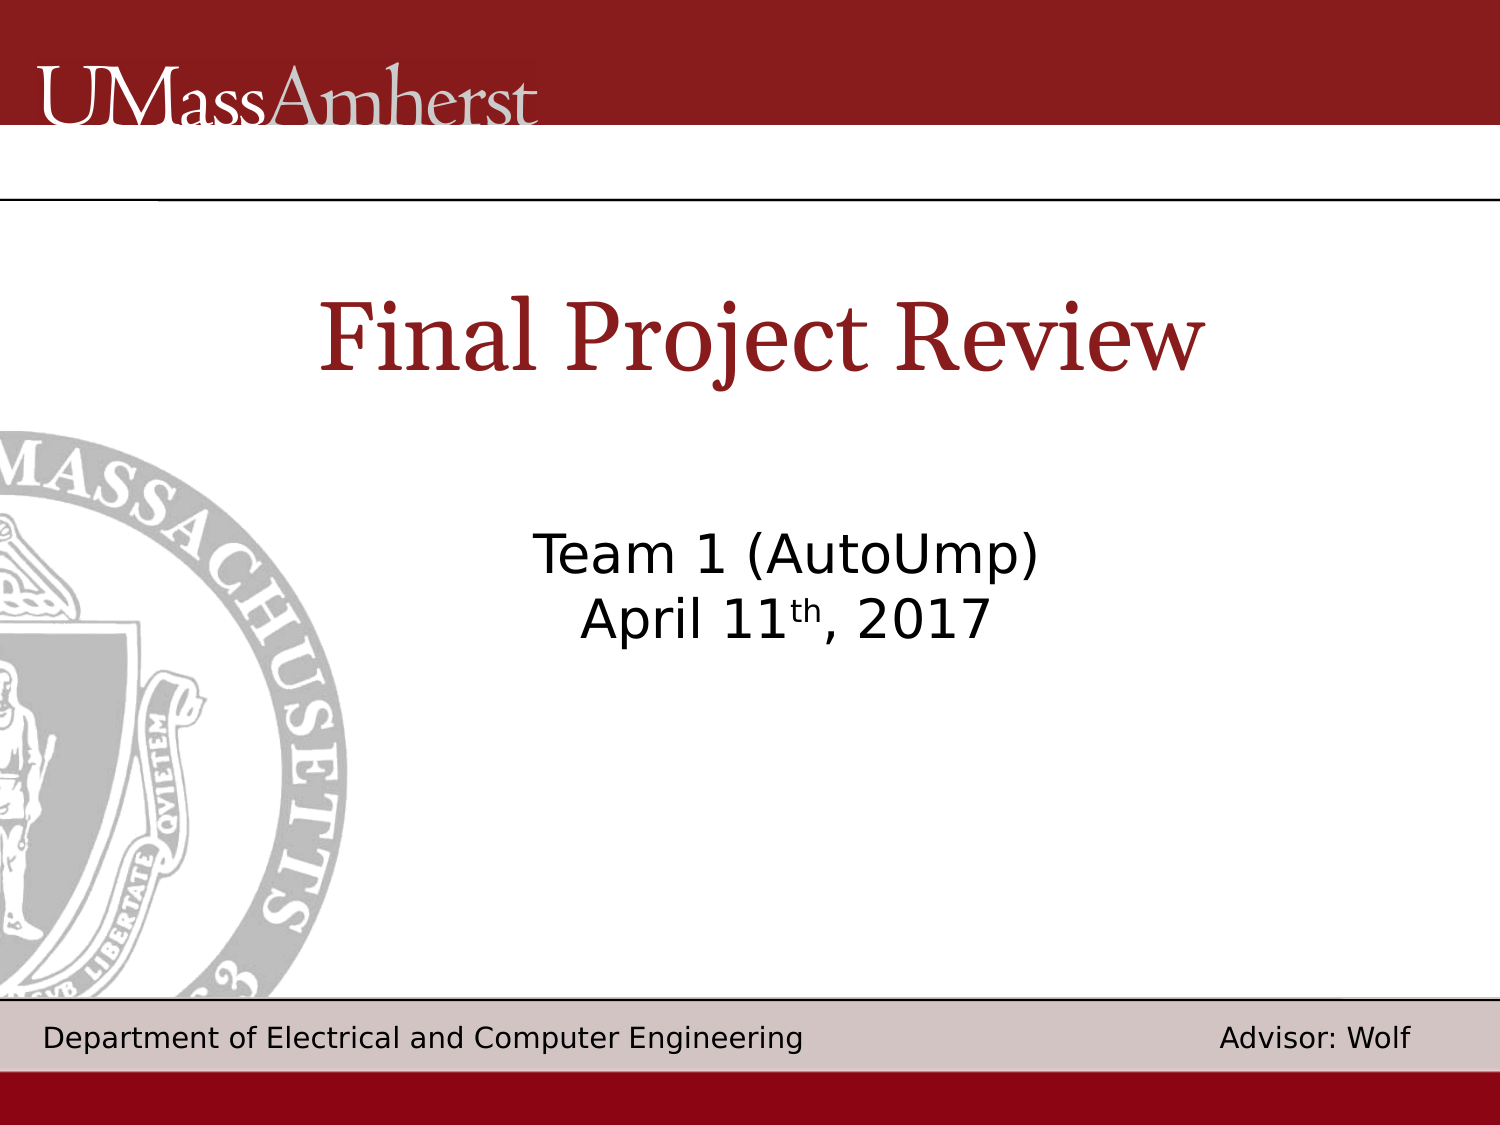

Final Project Review
Team 1 (AutoUmp)
April 11th, 2017